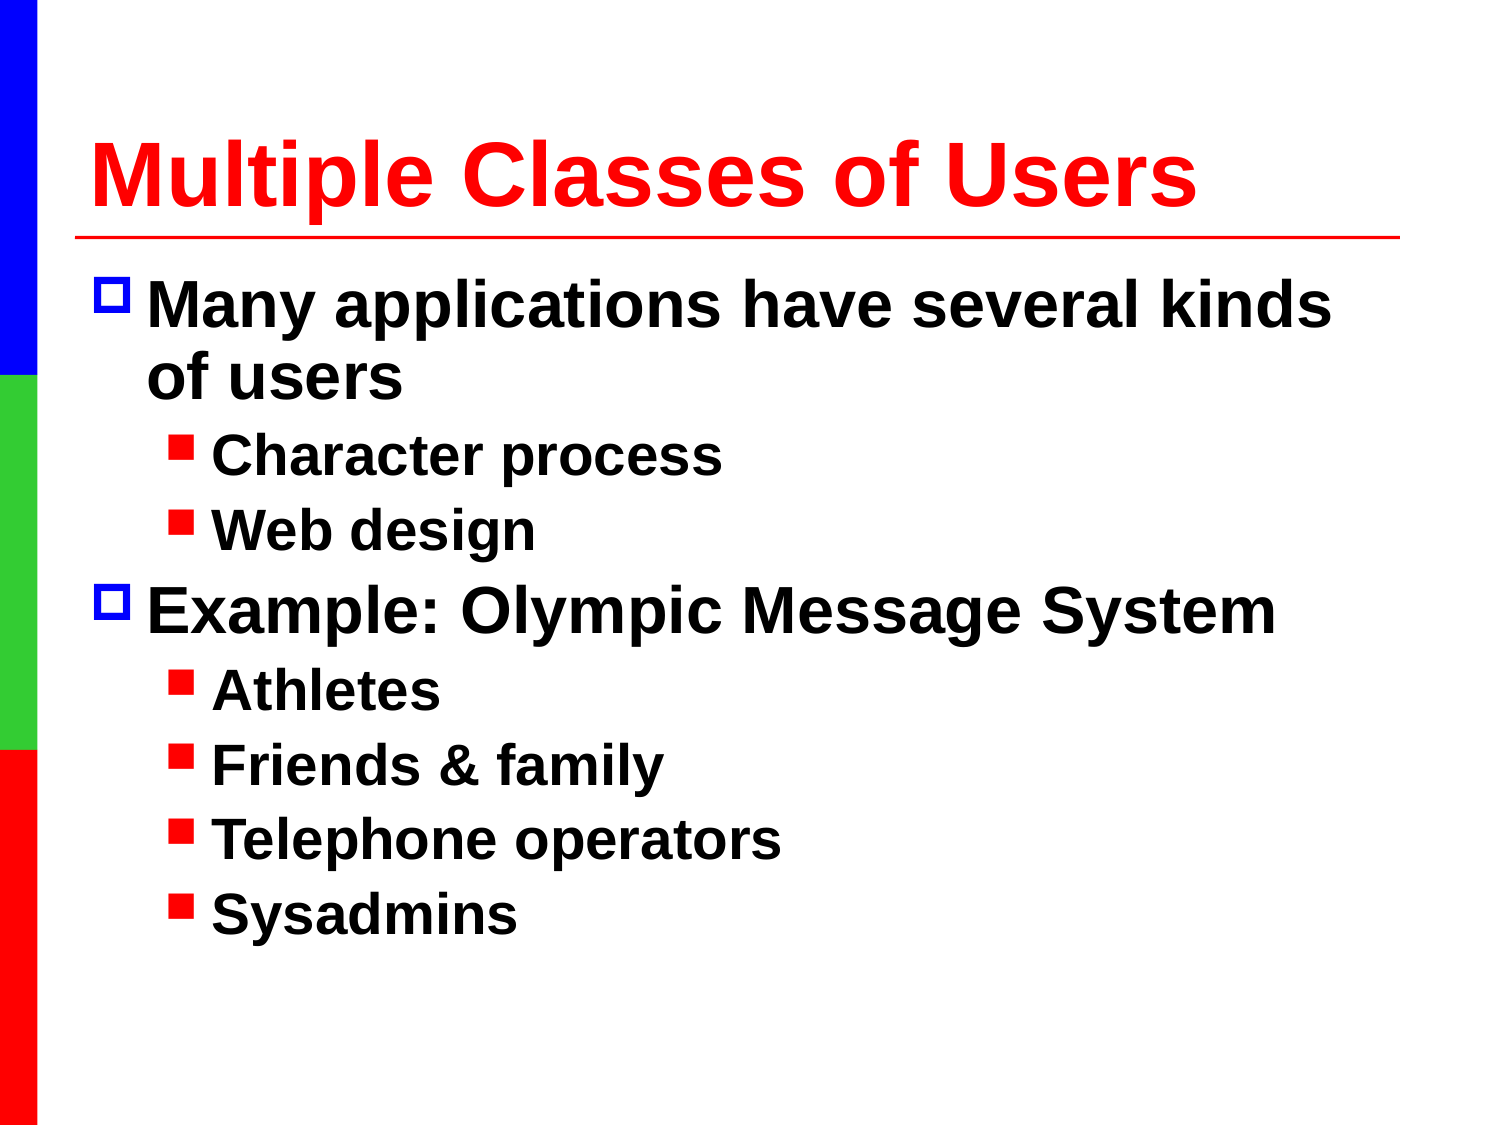

# Multiple Classes of Users
Many applications have several kinds of users
Character process
Web design
Example: Olympic Message System
Athletes
Friends & family
Telephone operators
Sysadmins